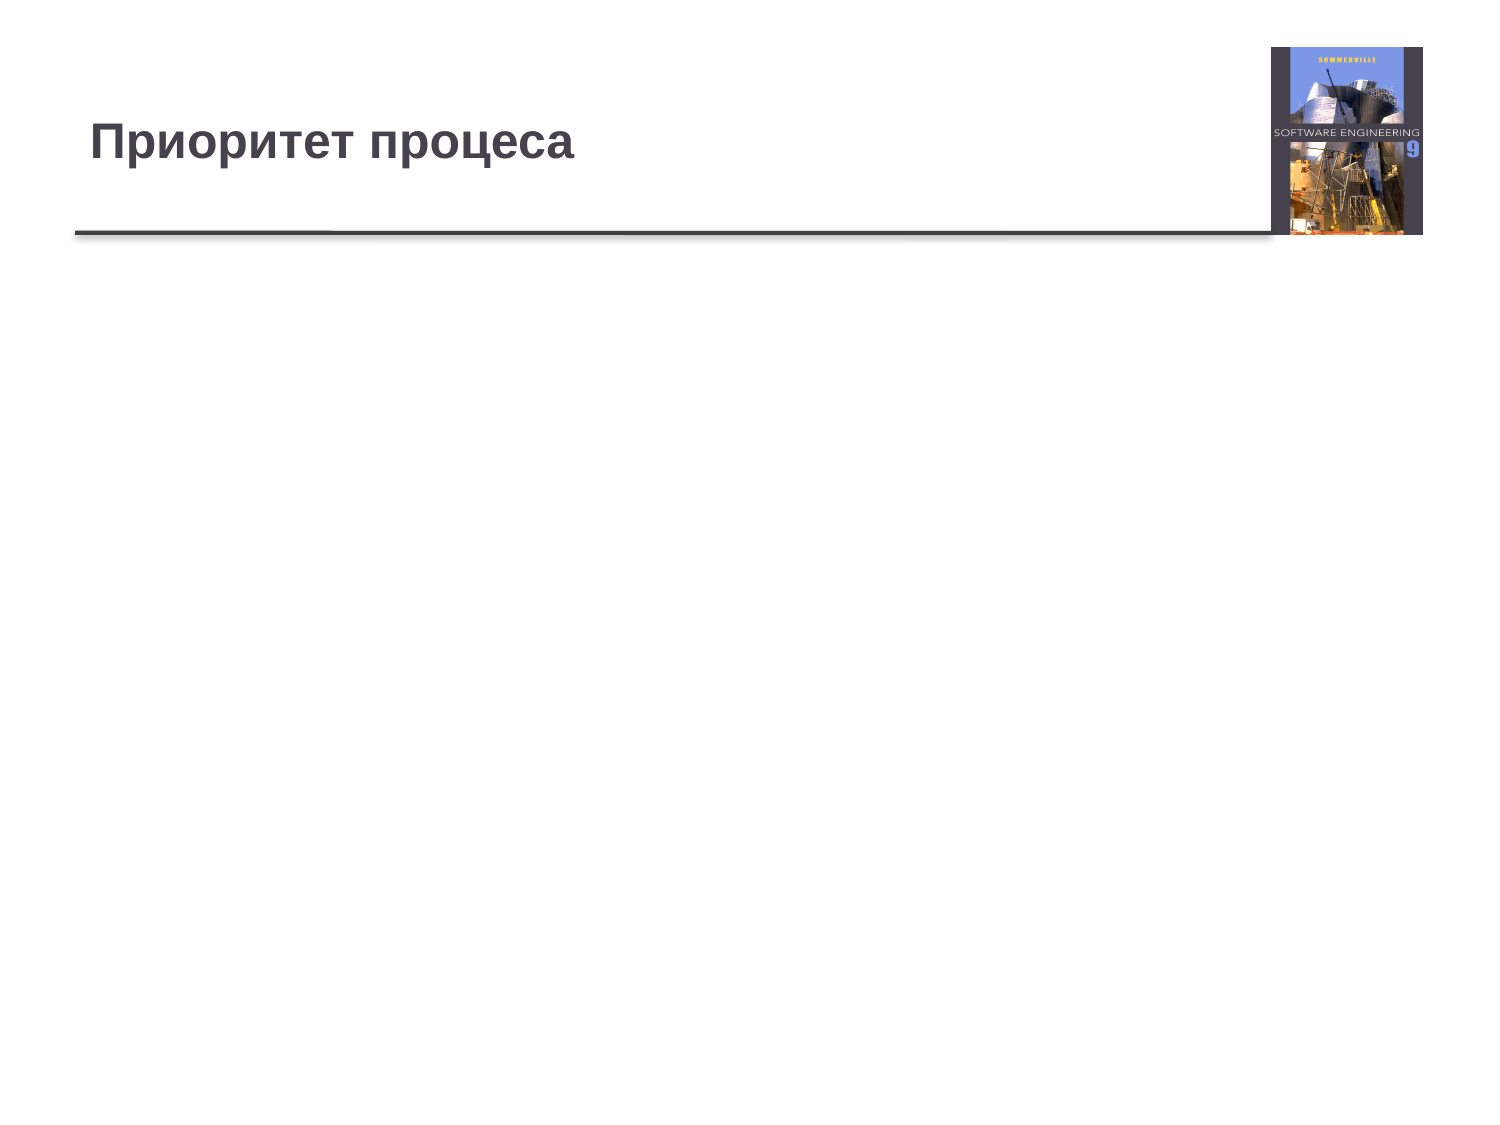

# Приоритет процеса
Обрада неких врста подстицаја мора некад имати приоритет.
Ниво приоритета: ПРЕКИД. Највиши приоритет који се додељује процесима који захтевају веома брз одзив.
Ниво приоритета: САТ. Додељује се периодичним процесима.
У оквиру њих, додатни нивои приоритета могу бити додељени.